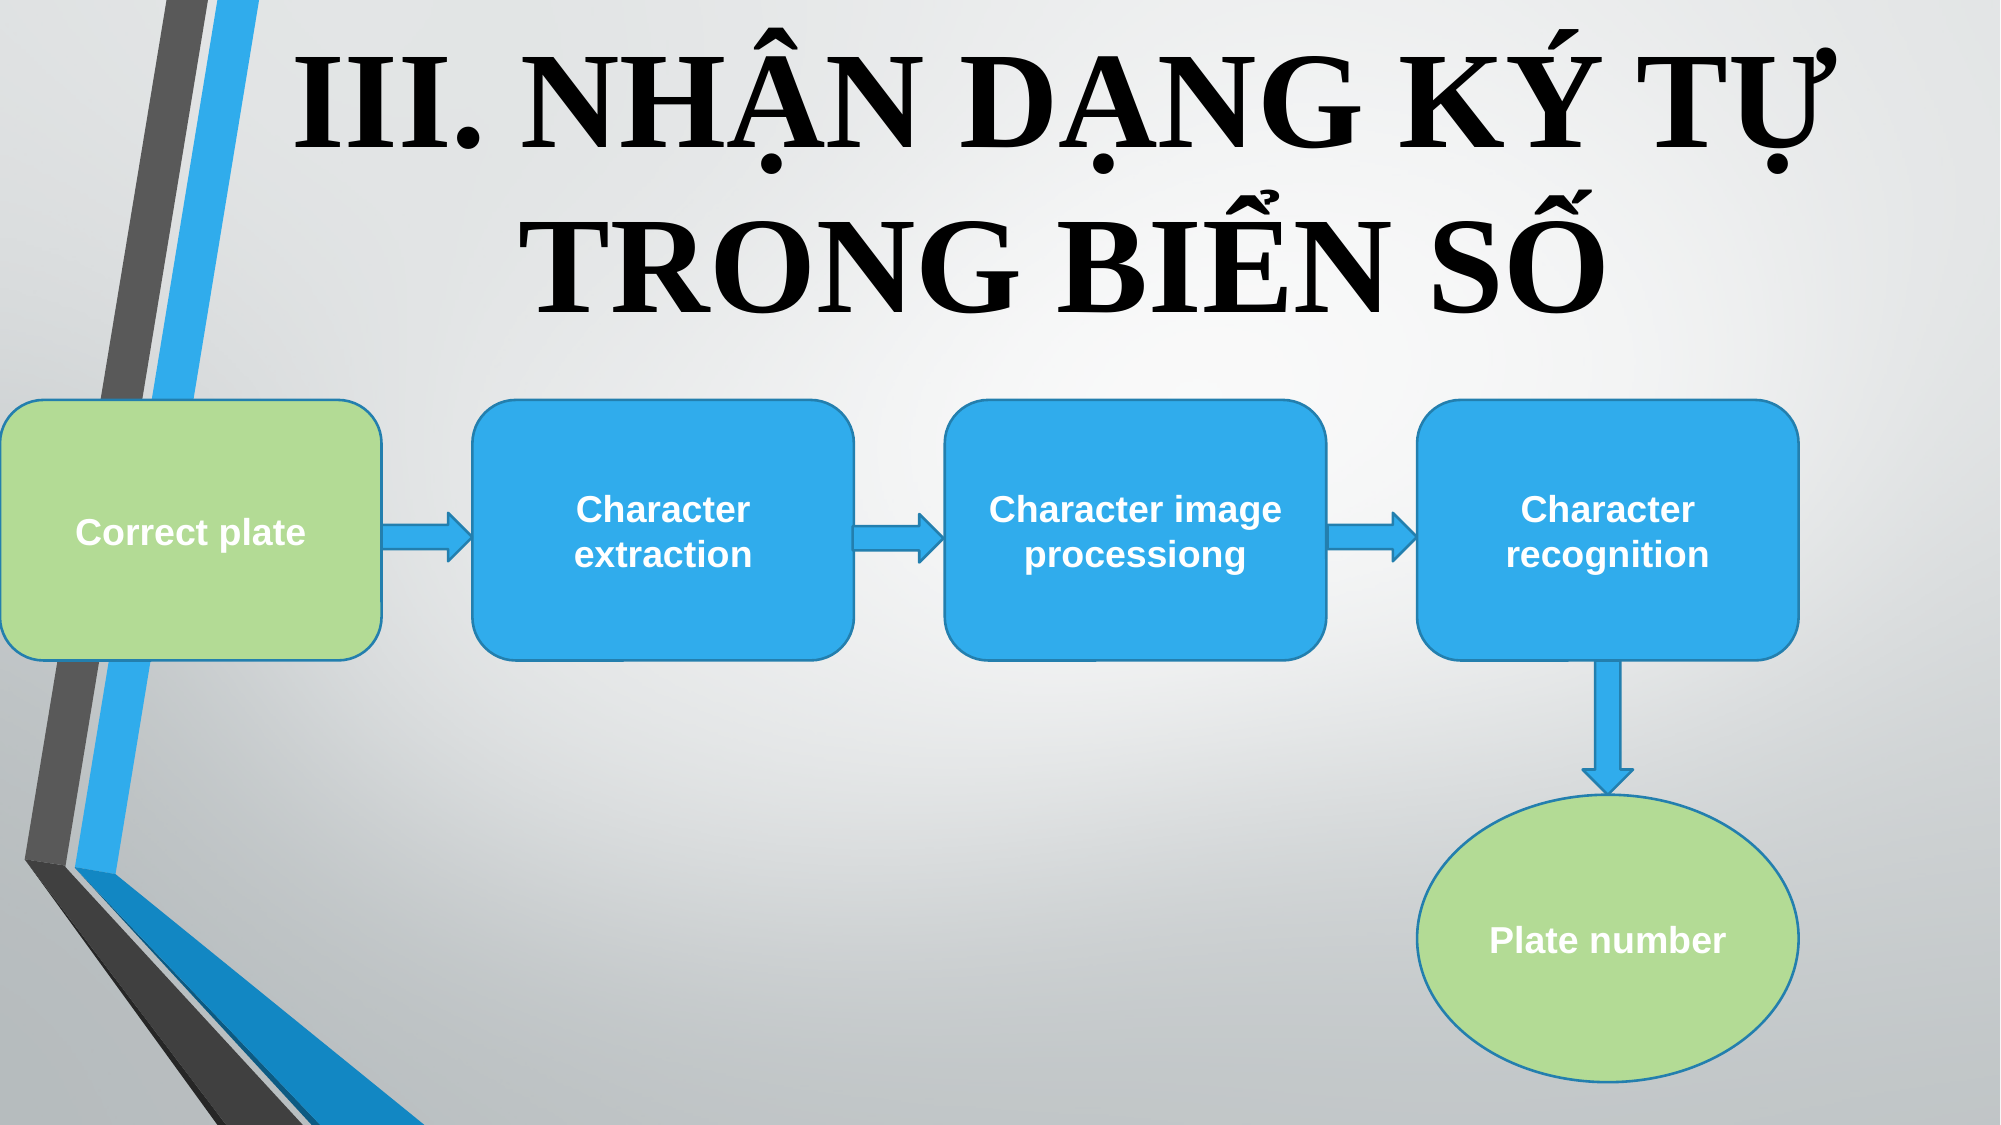

# III. NHẬN DẠNG KÝ TỰ TRONG BIỂN SỐ
Character recognition
Character image processiong
Character extraction

Plate number
Correct plate